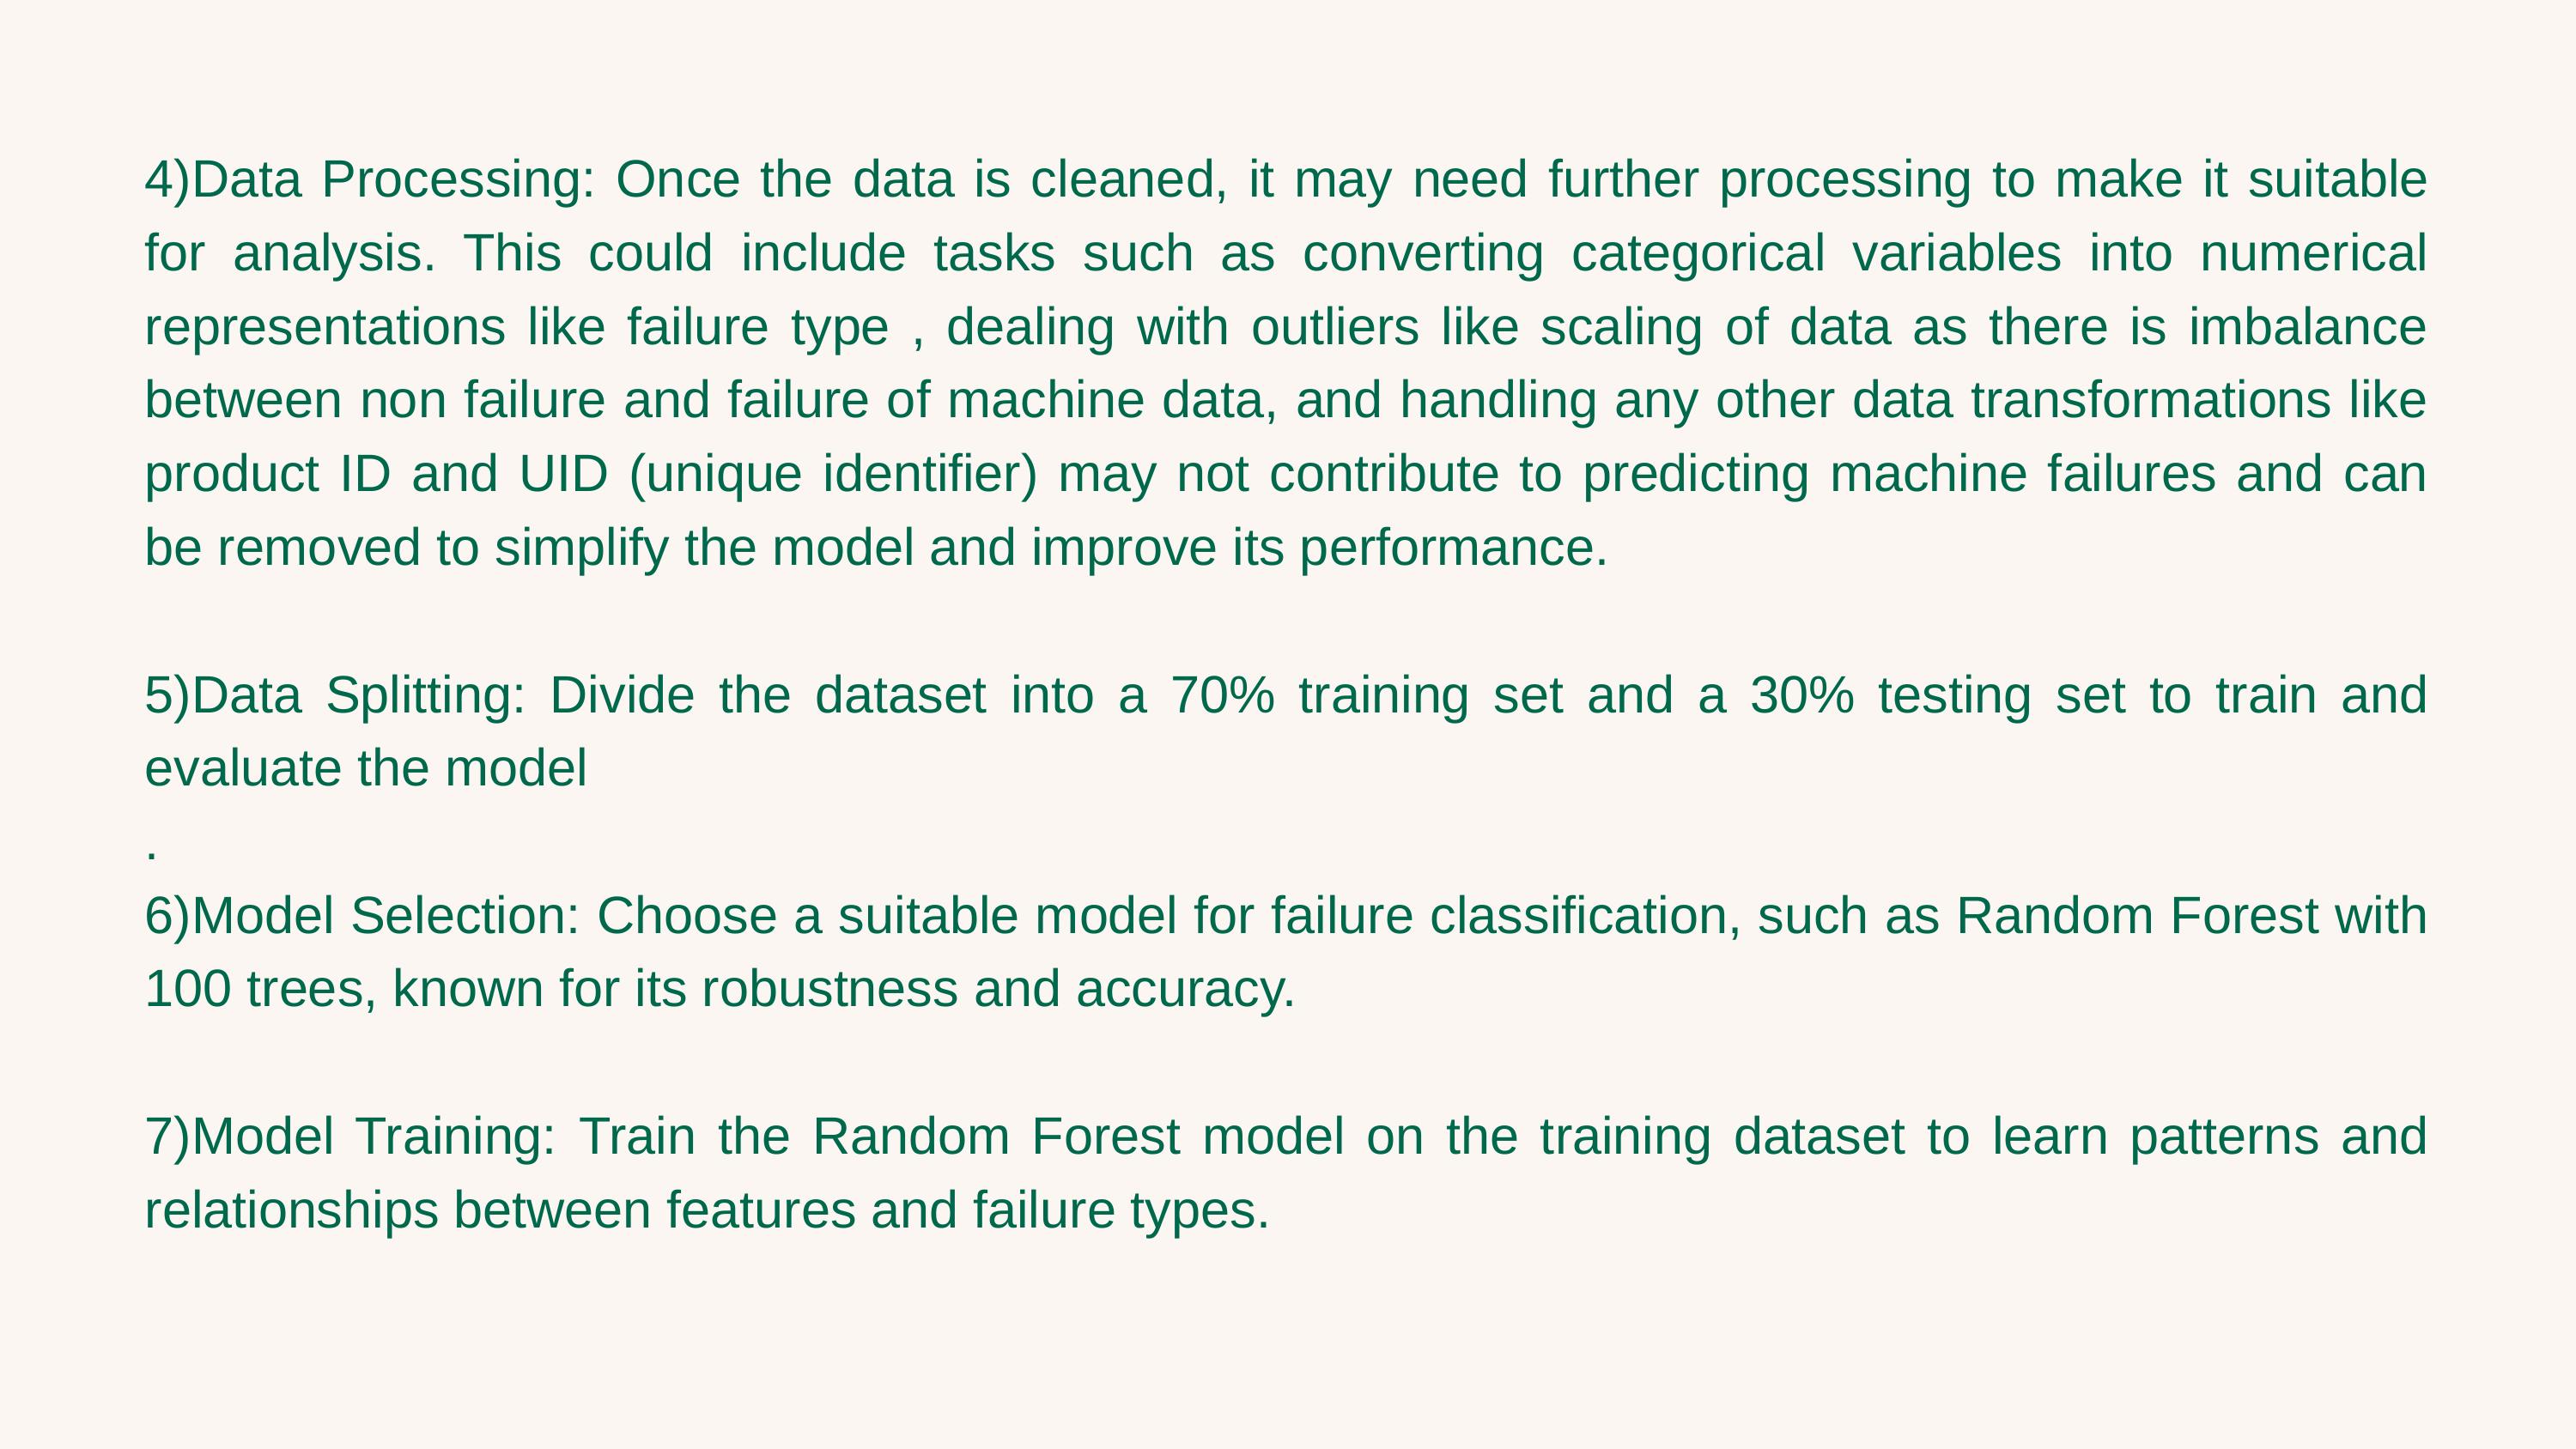

4)Data Processing: Once the data is cleaned, it may need further processing to make it suitable for analysis. This could include tasks such as converting categorical variables into numerical representations like failure type , dealing with outliers like scaling of data as there is imbalance between non failure and failure of machine data, and handling any other data transformations like product ID and UID (unique identifier) may not contribute to predicting machine failures and can be removed to simplify the model and improve its performance.

5)Data Splitting: Divide the dataset into a 70% training set and a 30% testing set to train and evaluate the model
.
6)Model Selection: Choose a suitable model for failure classification, such as Random Forest with 100 trees, known for its robustness and accuracy.

7)Model Training: Train the Random Forest model on the training dataset to learn patterns and relationships between features and failure types.